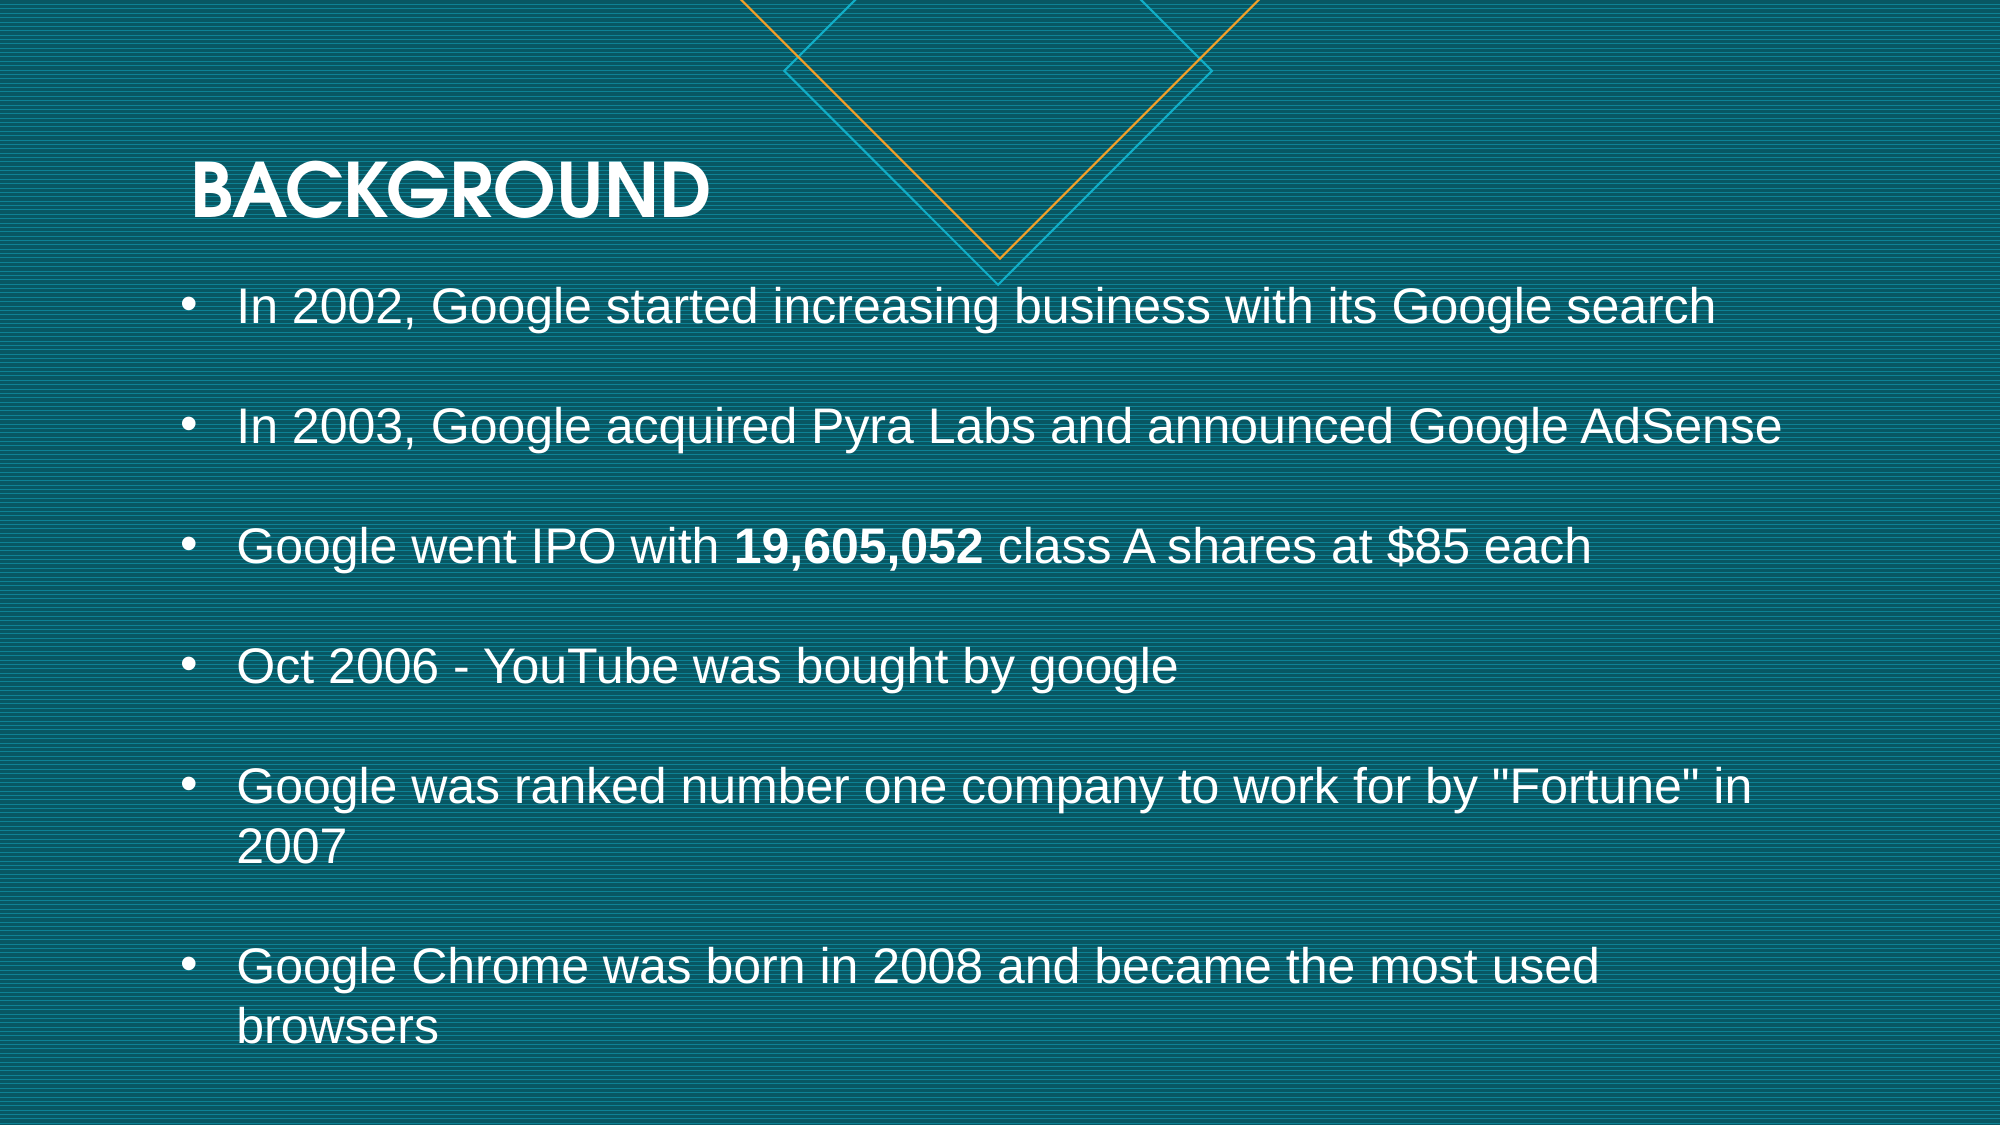

# BACKGROUND
In 2002, Google started increasing business with its Google search

In 2003, Google acquired Pyra Labs and announced Google AdSense

Google went IPO with 19,605,052 class A shares at $85 each

Oct 2006 - YouTube was bought by google

Google was ranked number one company to work for by "Fortune" in 2007

Google Chrome was born in 2008 and became the most used browsers

The revenue for the 1st quarter of 2019 was $36.4B with 16.67% increase